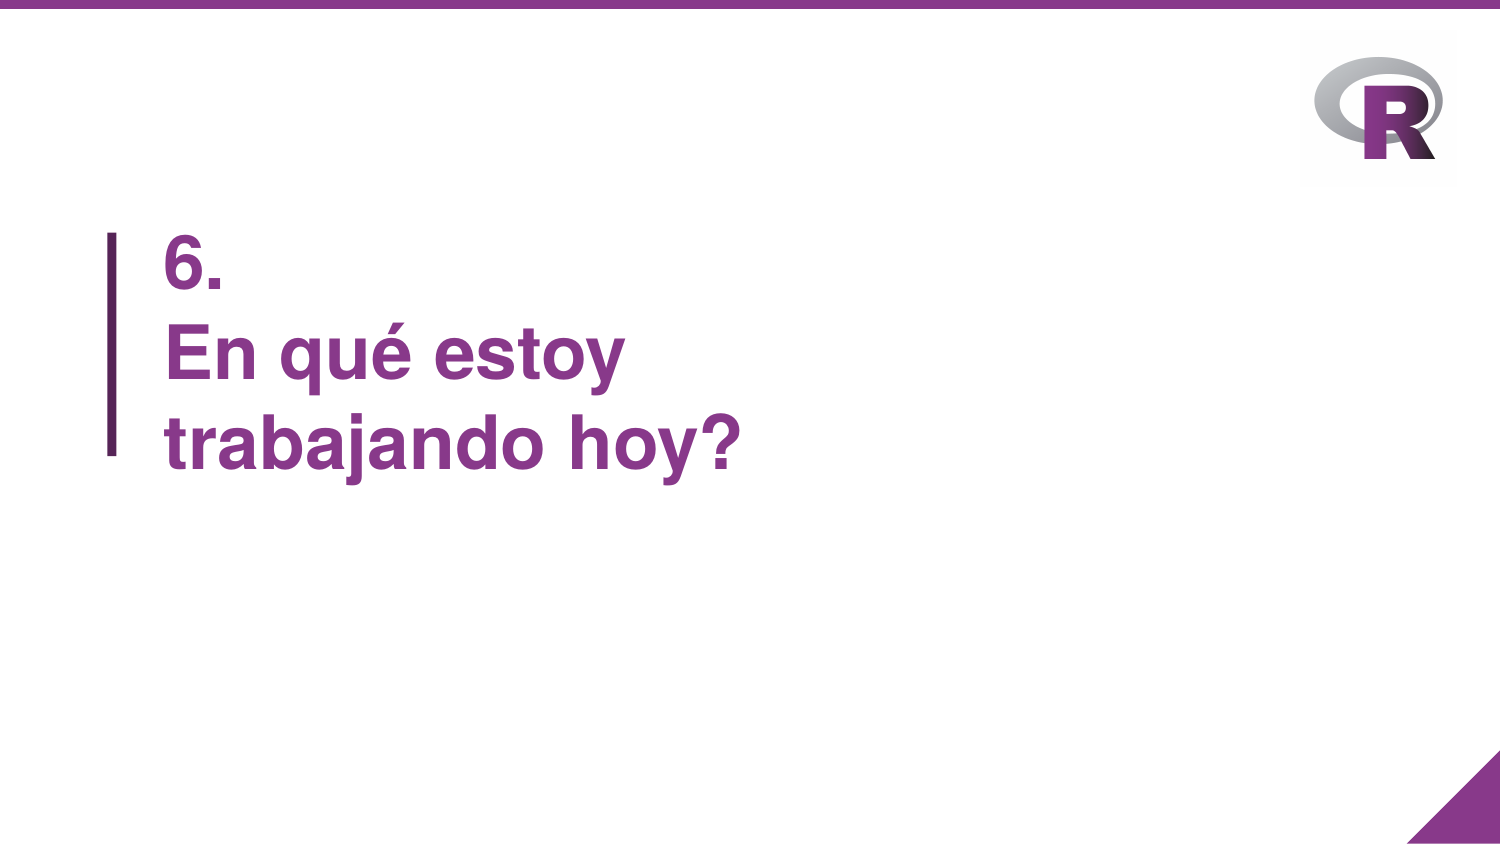

# 6.
En qué estoy trabajando hoy?